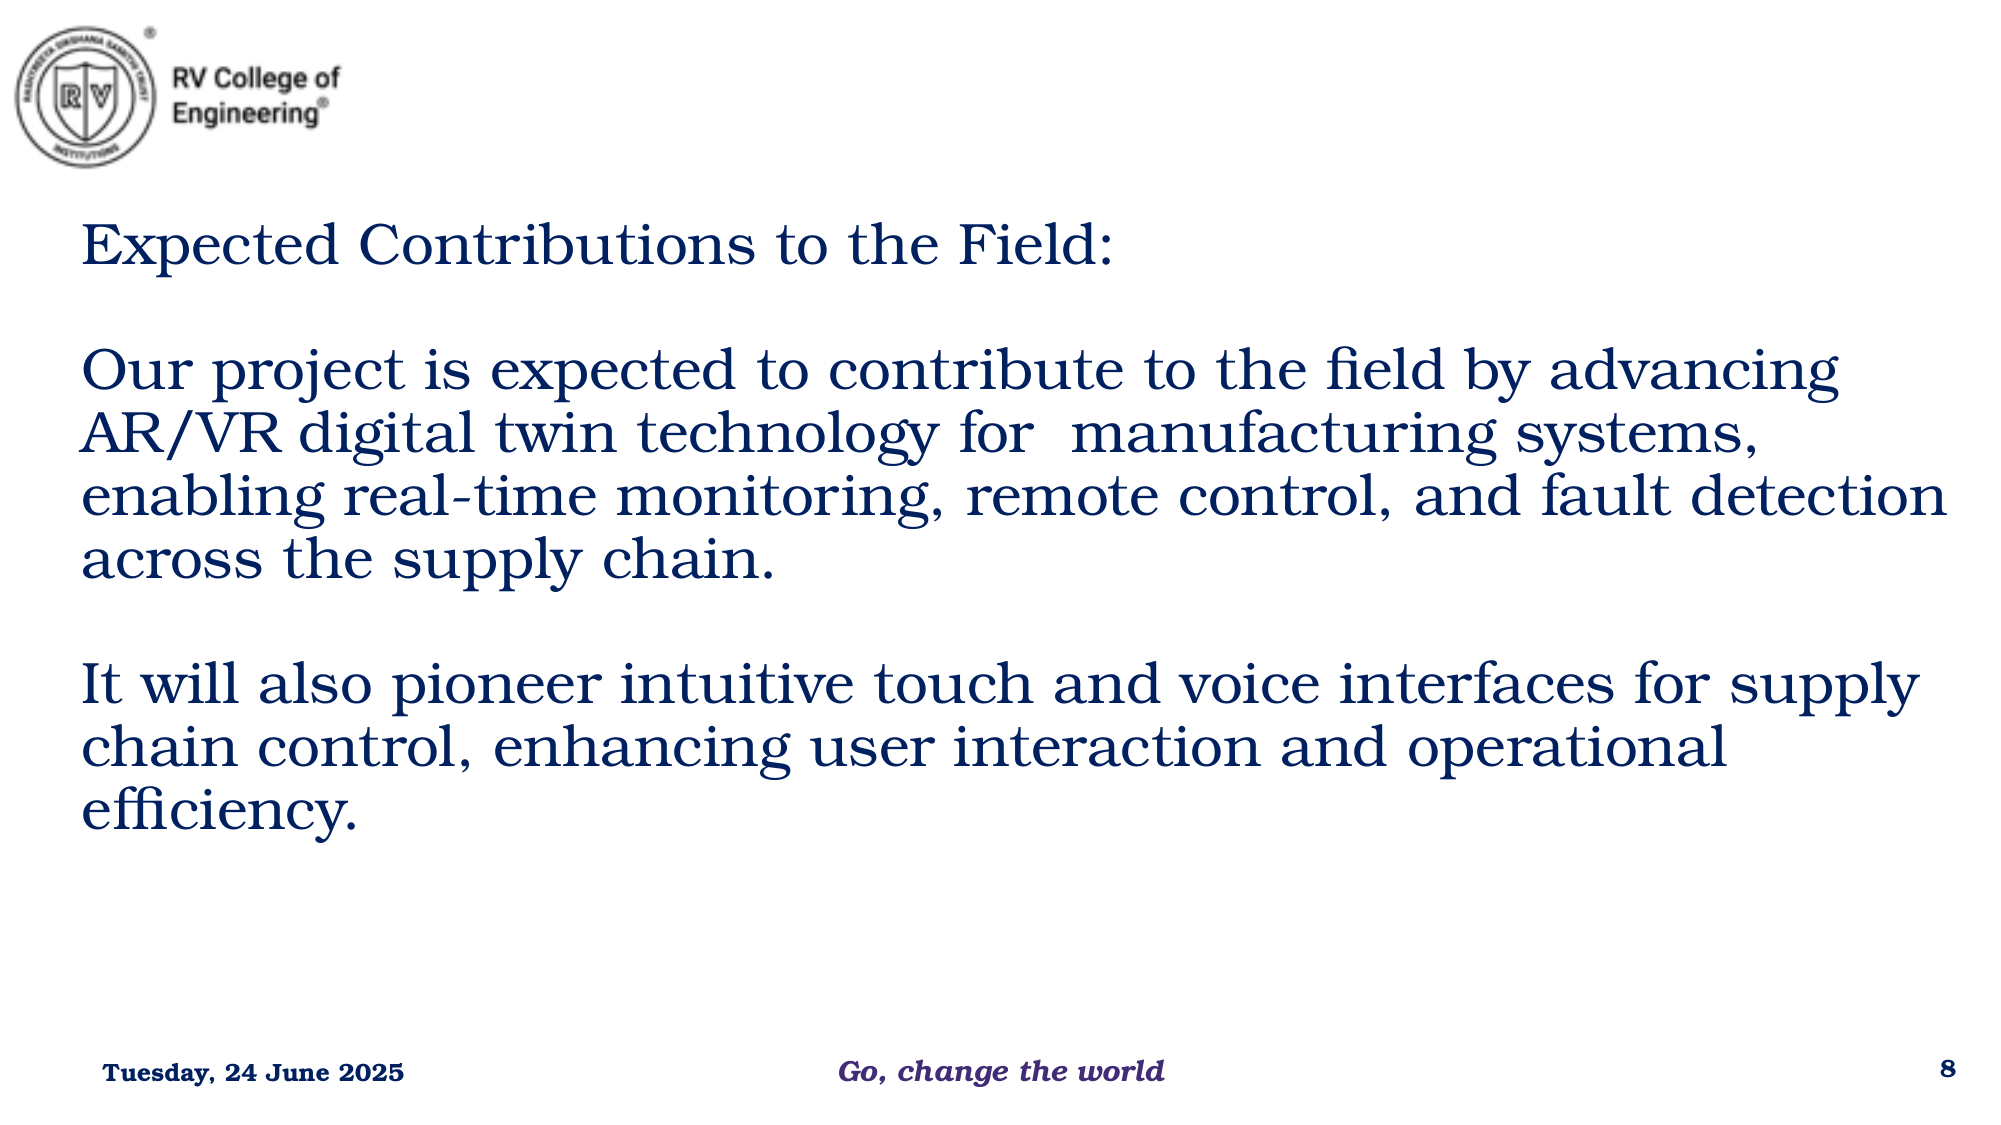

Expected Contributions to the Field:

Our project is expected to contribute to the field by advancing AR/VR digital twin technology for  manufacturing systems, enabling real-time monitoring, remote control, and fault detection across the supply chain.

It will also pioneer intuitive touch and voice interfaces for supply chain control, enhancing user interaction and operational efficiency.
Tuesday, 24 June 2025
8